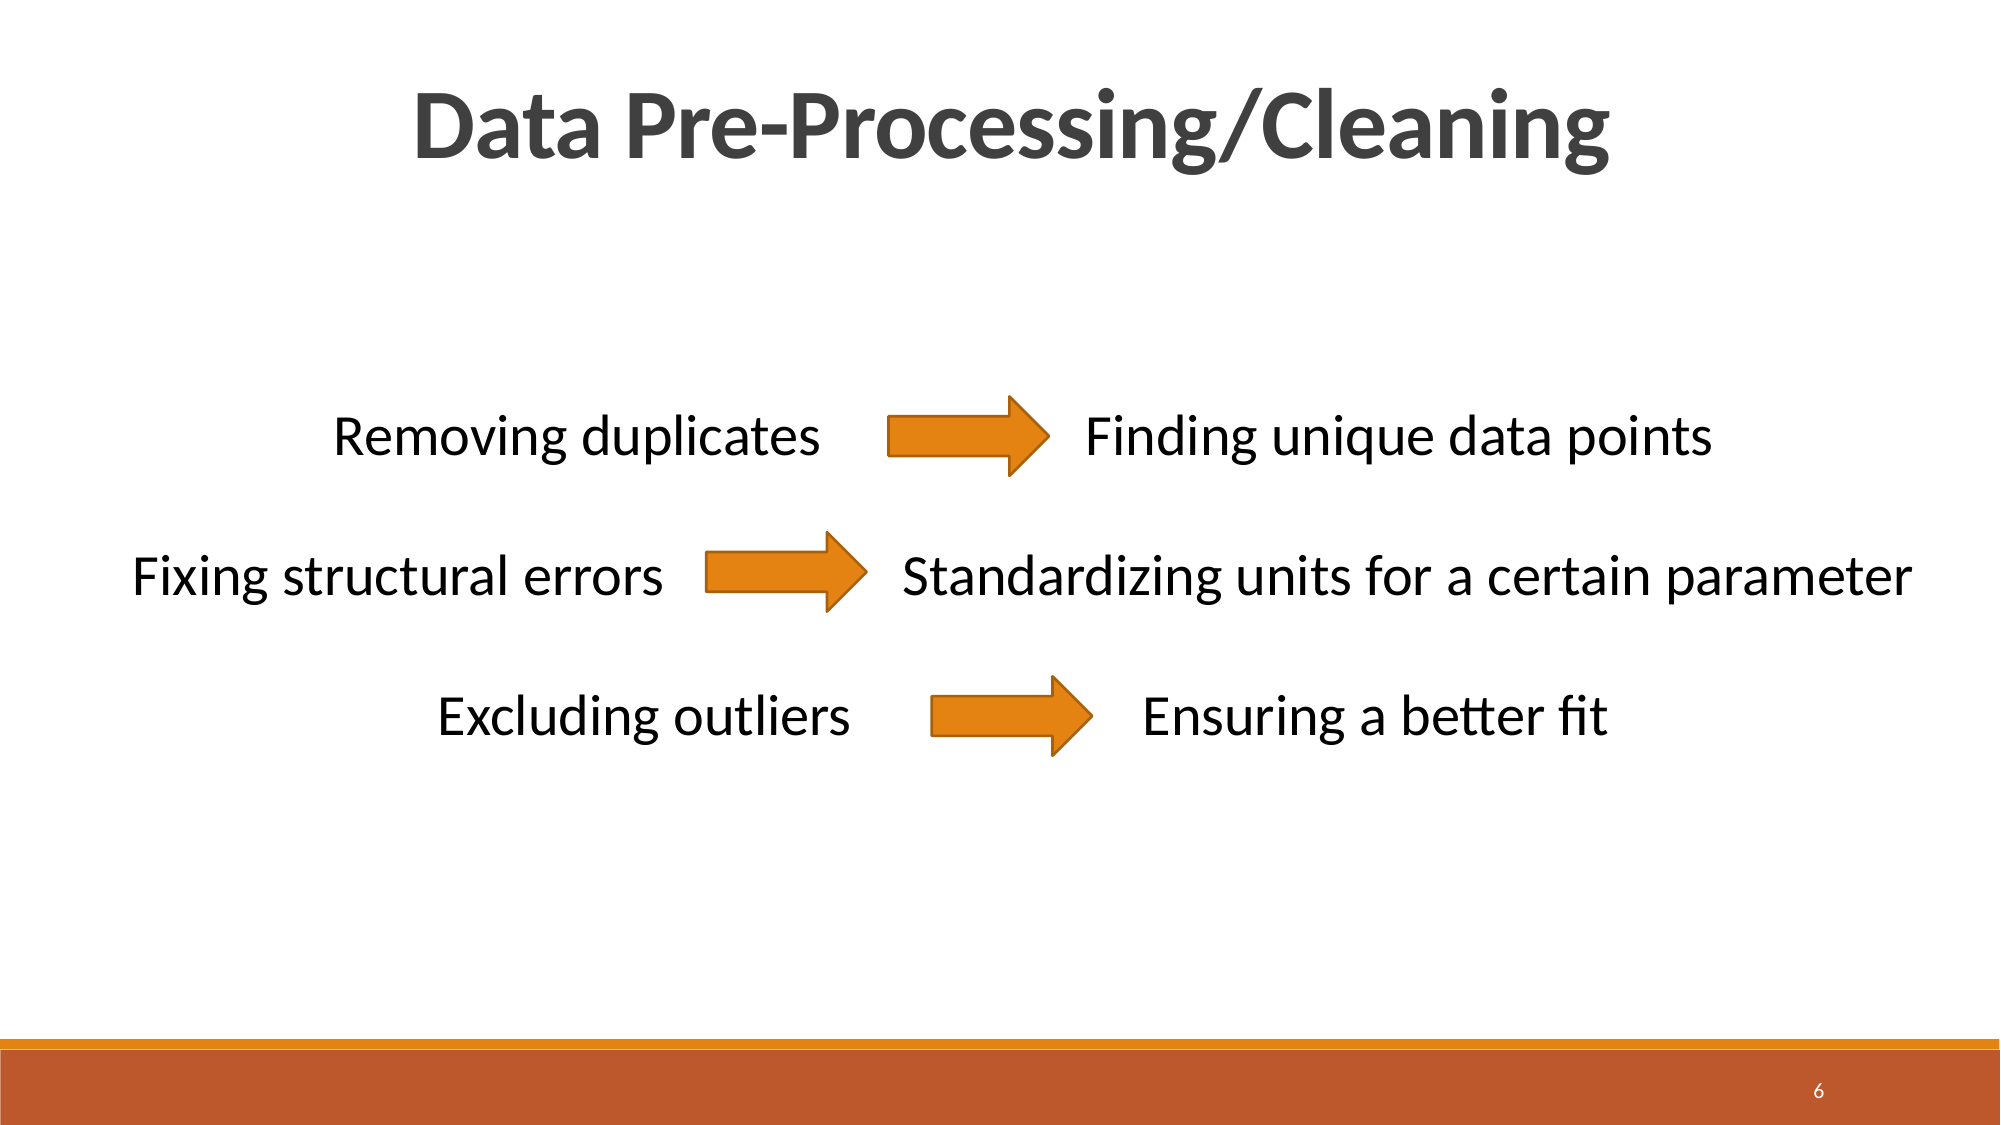

Data Pre-Processing/Cleaning
Removing duplicates                    Finding unique data points

Fixing structural errors                  Standardizing units for a certain parameter

Excluding outliers                      Ensuring a better fit

6